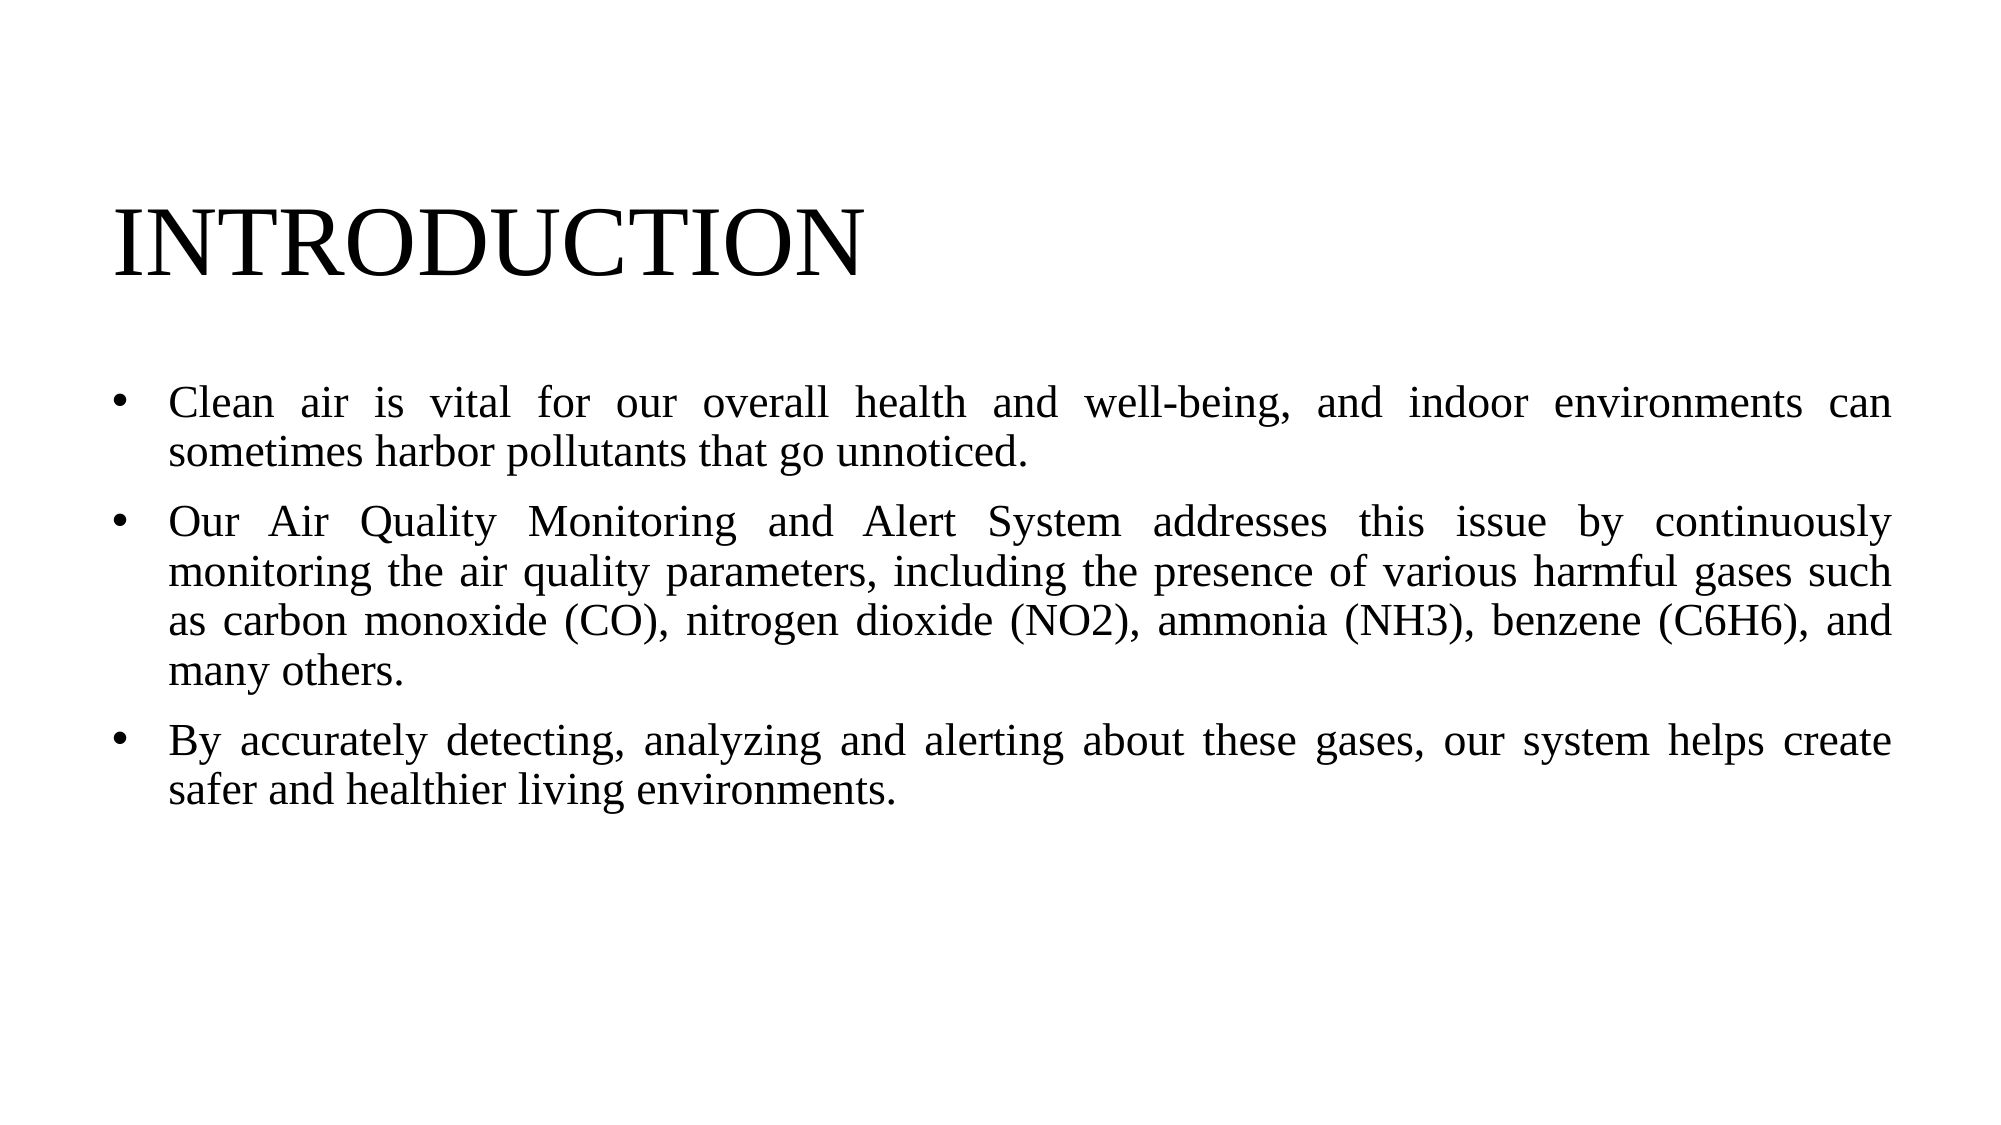

# INTRODUCTION
Clean air is vital for our overall health and well-being, and indoor environments can sometimes harbor pollutants that go unnoticed.
Our Air Quality Monitoring and Alert System addresses this issue by continuously monitoring the air quality parameters, including the presence of various harmful gases such as carbon monoxide (CO), nitrogen dioxide (NO2), ammonia (NH3), benzene (C6H6), and many others.
By accurately detecting, analyzing and alerting about these gases, our system helps create safer and healthier living environments.